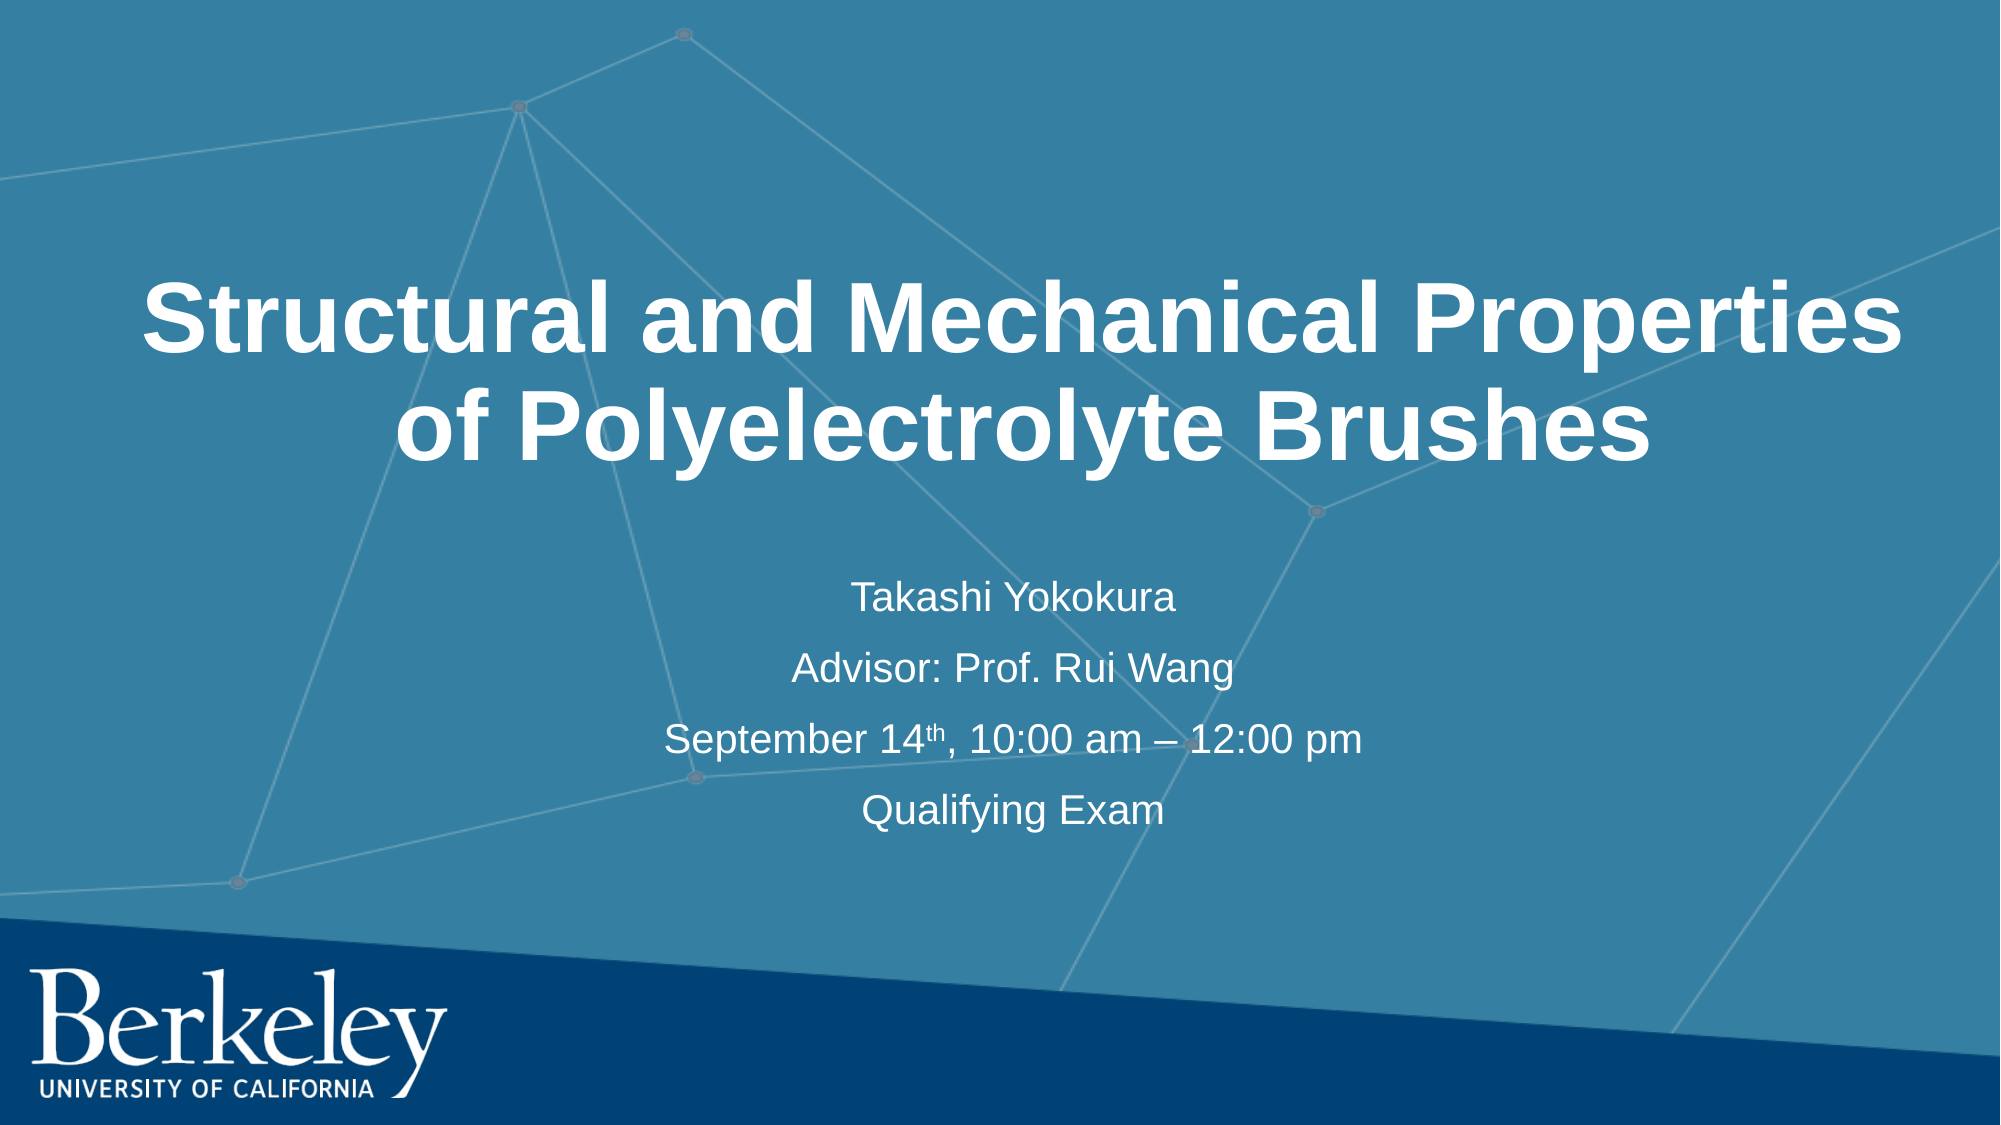

# Structural and Mechanical Properties of Polyelectrolyte Brushes
Takashi Yokokura
Advisor: Prof. Rui Wang
September 14th, 10:00 am – 12:00 pm
Qualifying Exam